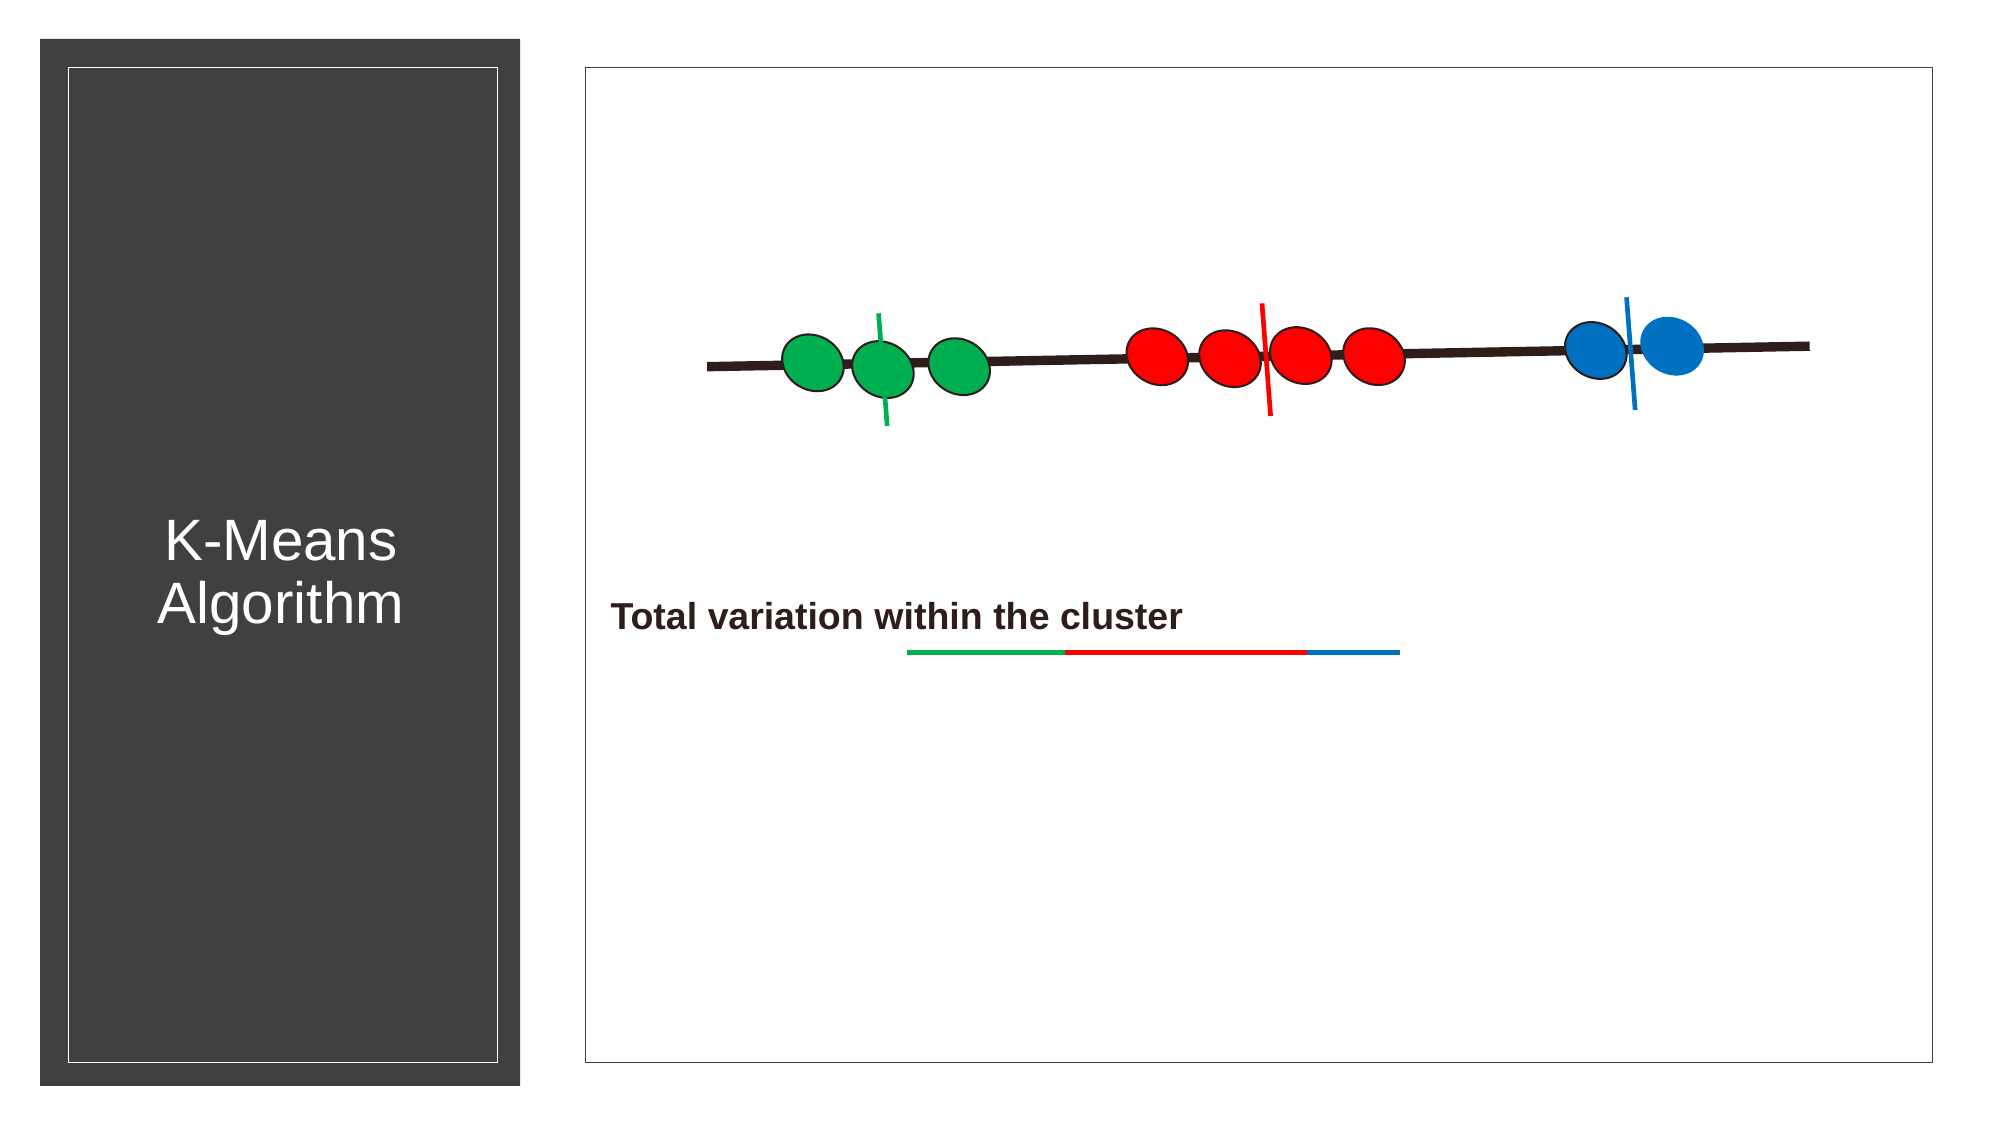

# K-Means Algorithm

Total variation within the cluster